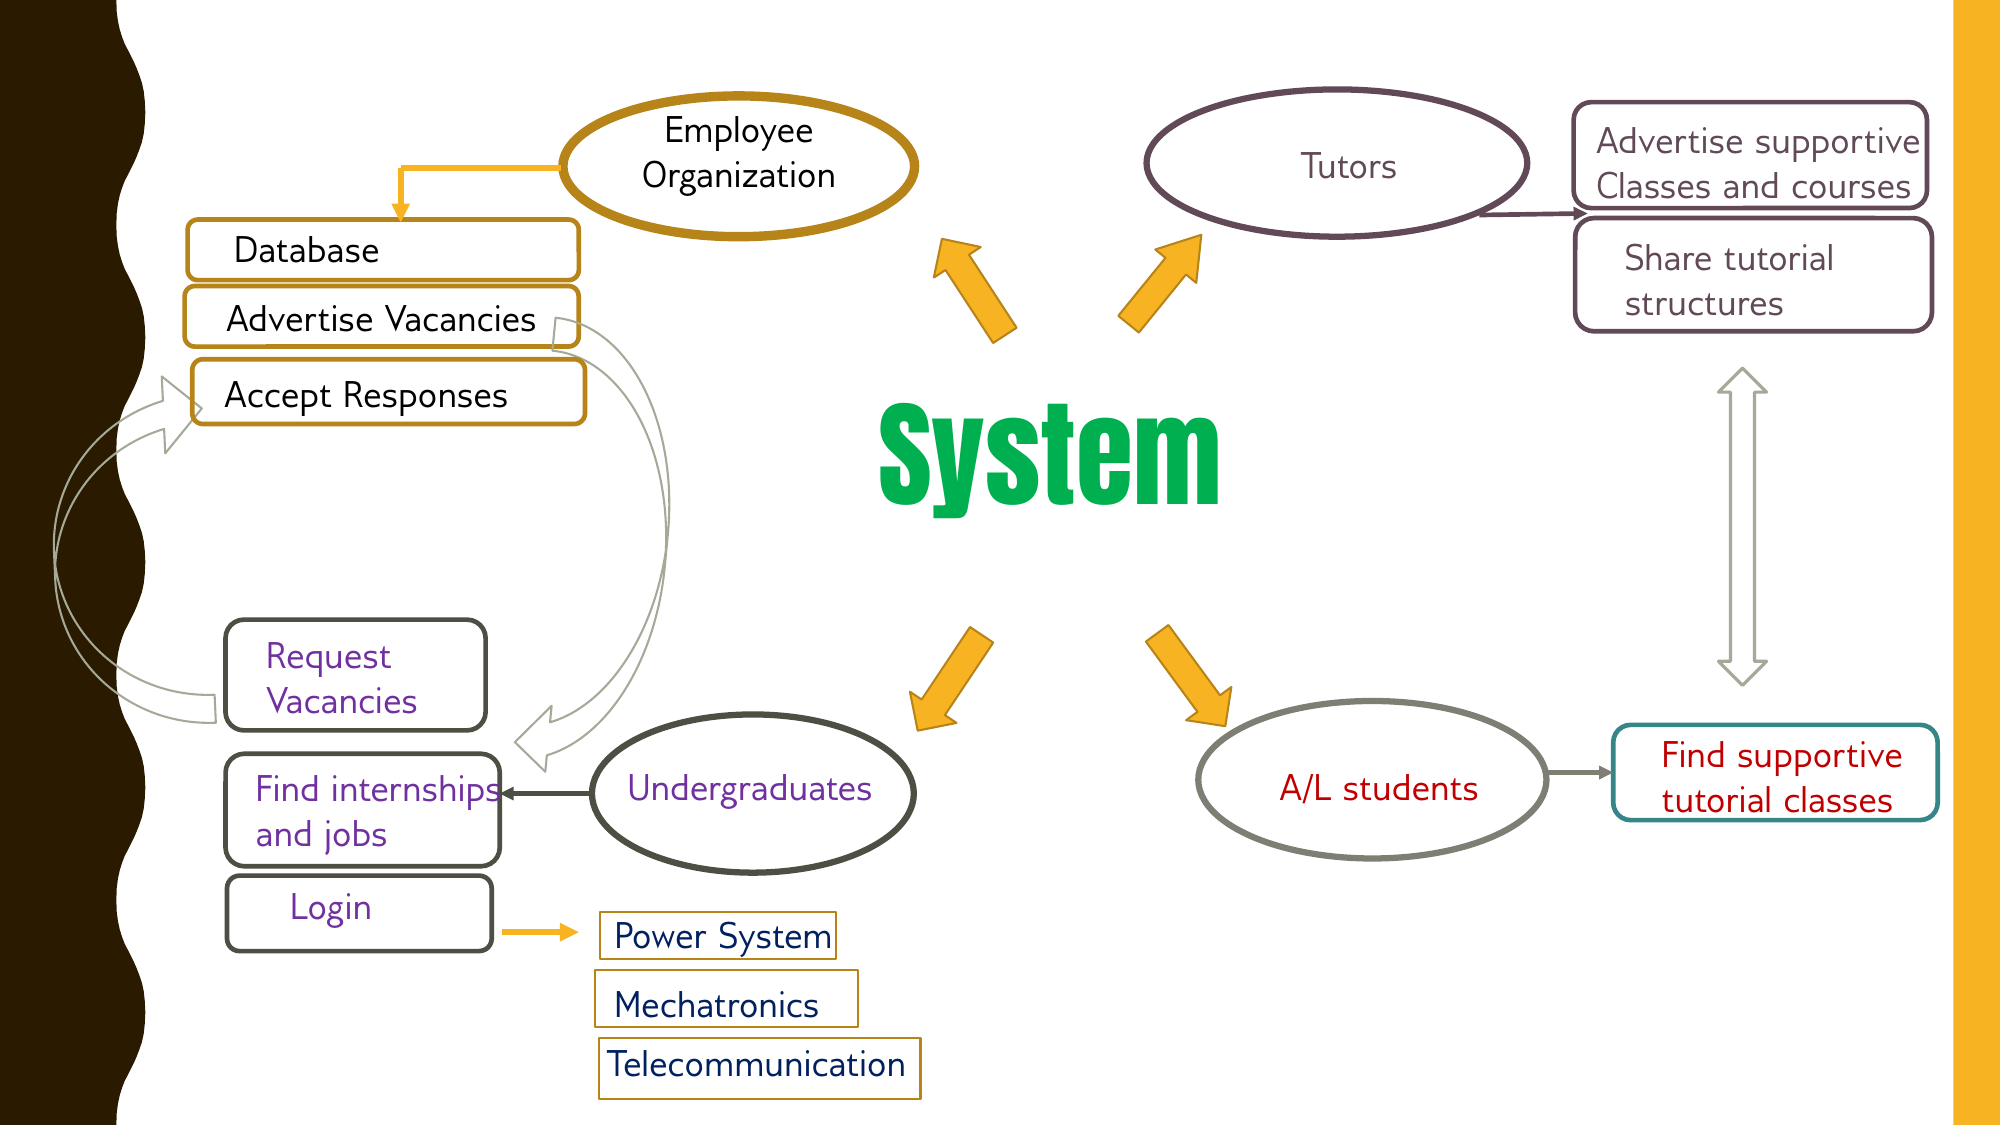

Employee Organization

Advertise supportive Classes and courses
Tutors
Database

Share tutorial structures

Advertise Vacancies
System

Accept Responses

Request Vacancies

Find supportive tutorial classes

Undergraduates
A/L students
Find internships and jobs
Login

Power System

Mechatronics
Telecommunication